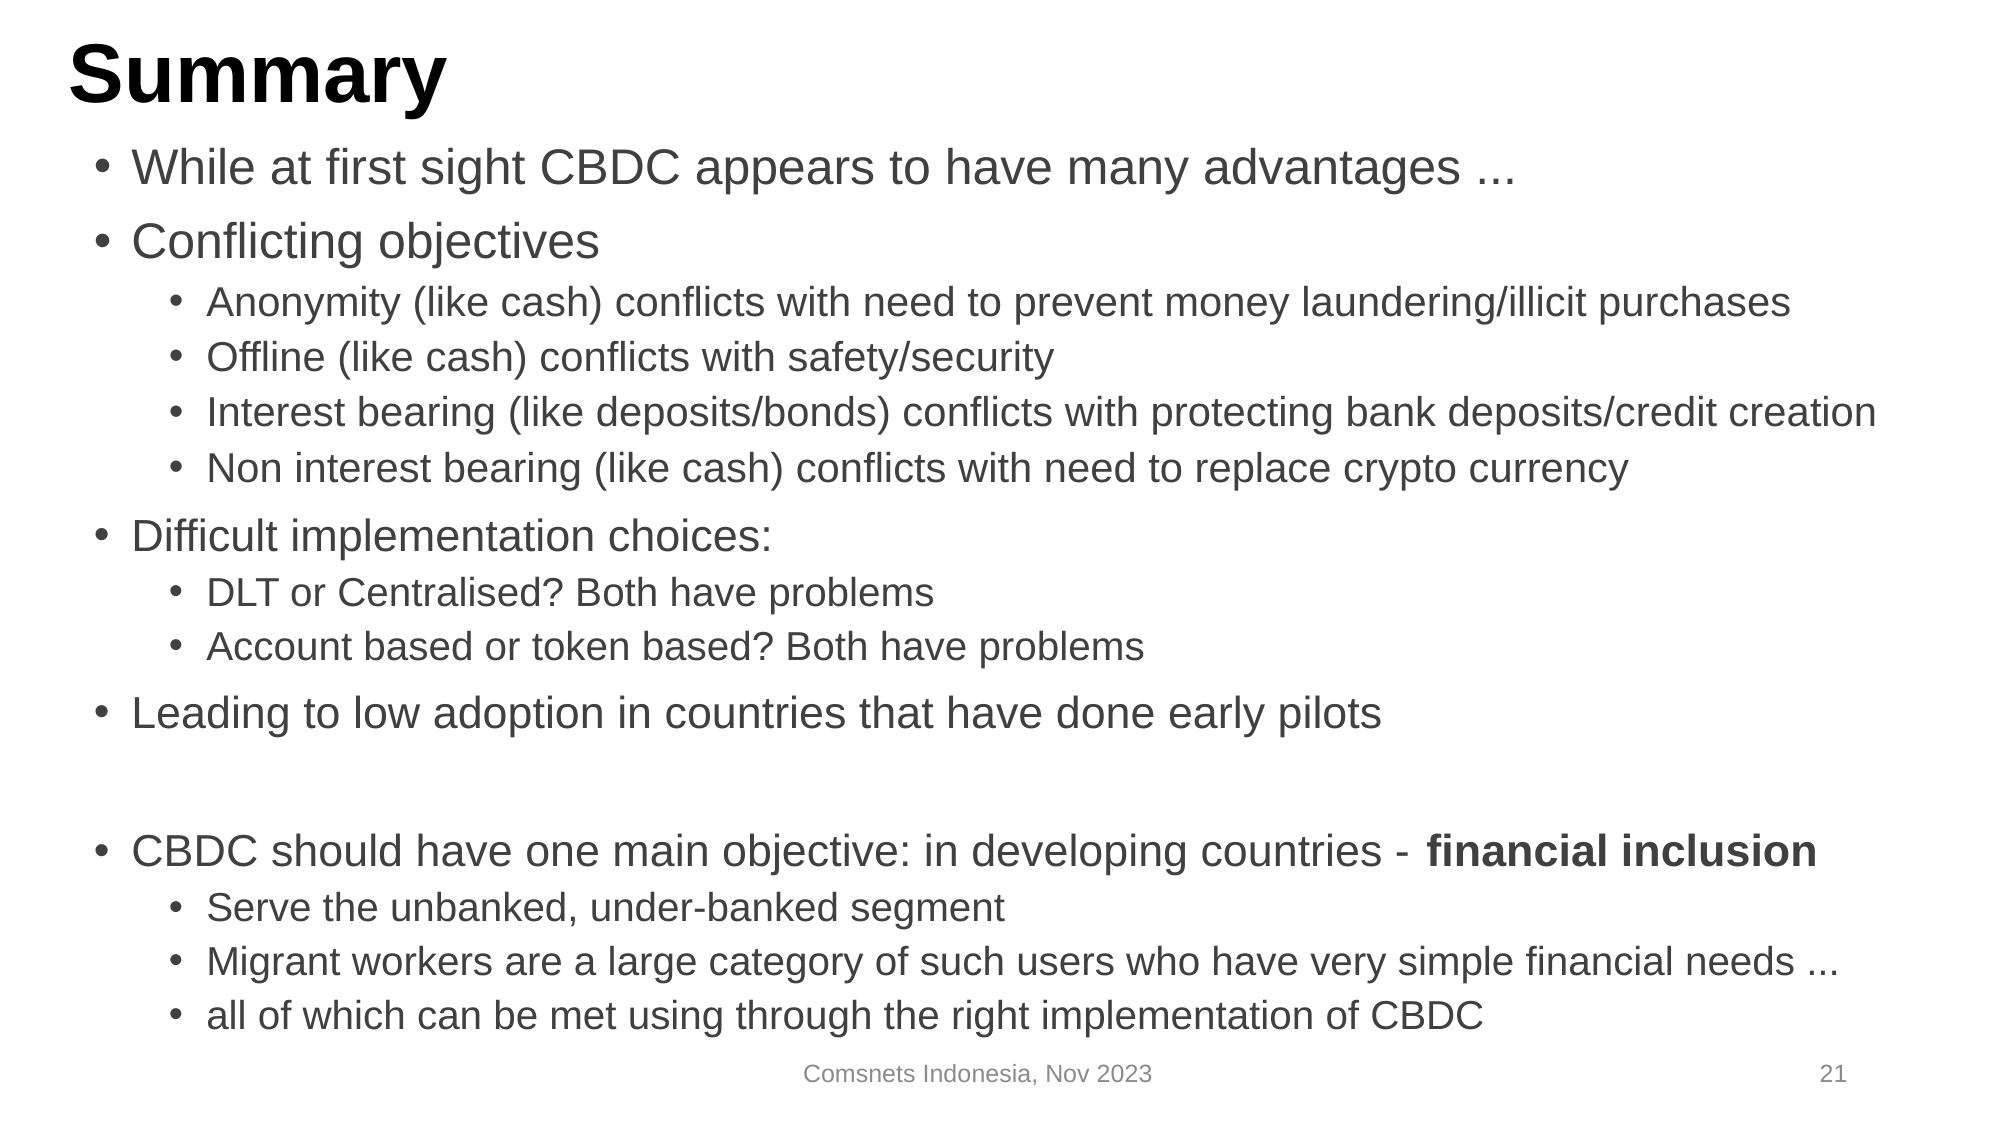

# Summary
While at first sight CBDC appears to have many advantages ...
Conflicting objectives
Anonymity (like cash) conflicts with need to prevent money laundering/illicit purchases
Offline (like cash) conflicts with safety/security
Interest bearing (like deposits/bonds) conflicts with protecting bank deposits/credit creation
Non interest bearing (like cash) conflicts with need to replace crypto currency
Difficult implementation choices:
DLT or Centralised? Both have problems
Account based or token based? Both have problems
Leading to low adoption in countries that have done early pilots

CBDC should have one main objective: in developing countries - financial inclusion
Serve the unbanked, under-banked segment
Migrant workers are a large category of such users who have very simple financial needs ...
all of which can be met using through the right implementation of CBDC
Comsnets Indonesia, Nov 2023
21